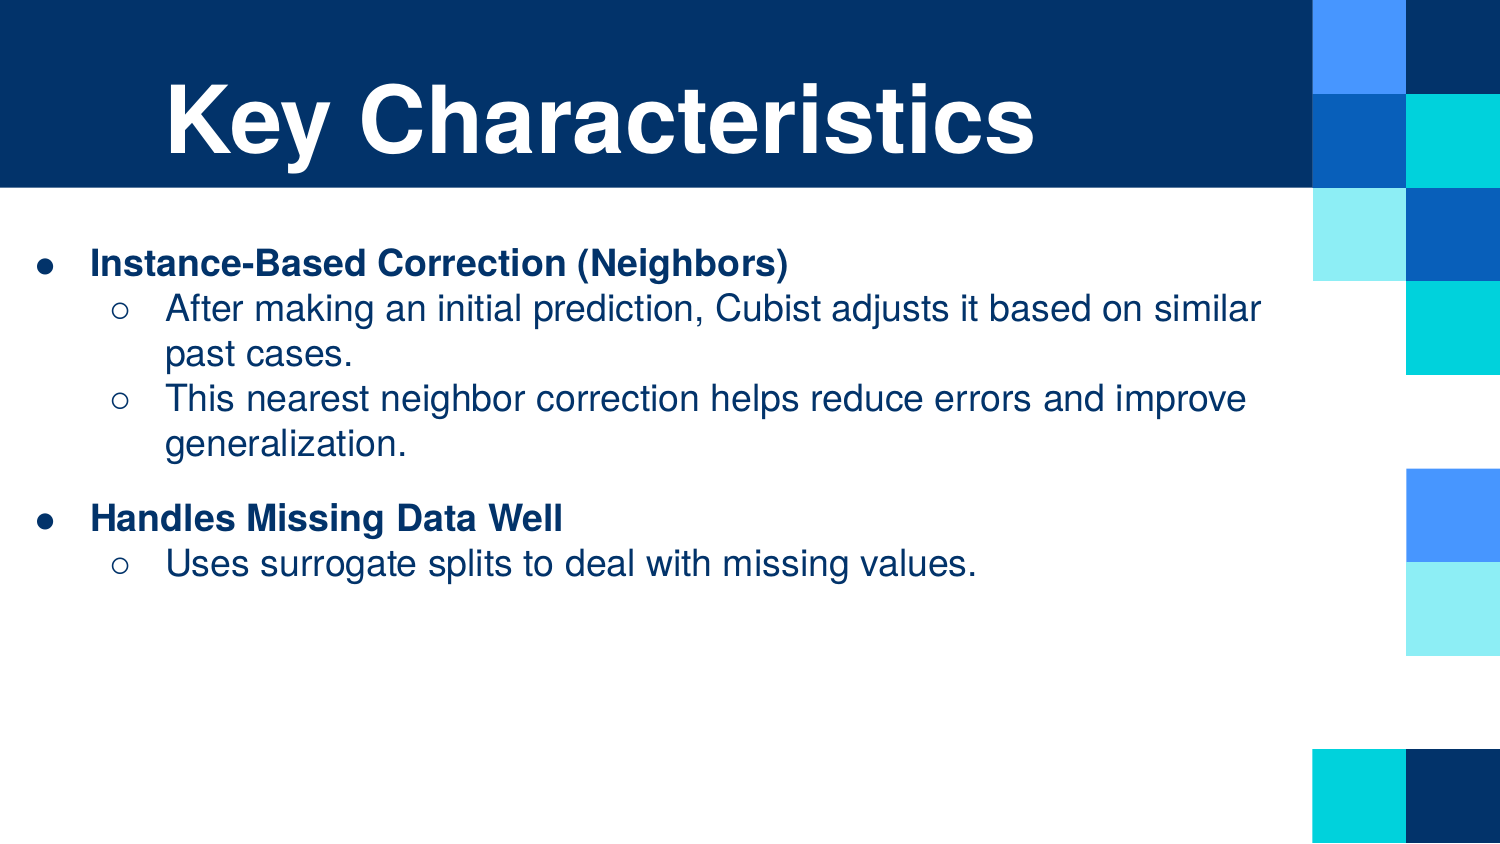

# Key Characteristics
Instance-Based Correction (Neighbors)
After making an initial prediction, Cubist adjusts it based on similar past cases.
This nearest neighbor correction helps reduce errors and improve generalization.

Handles Missing Data Well
Uses surrogate splits to deal with missing values.